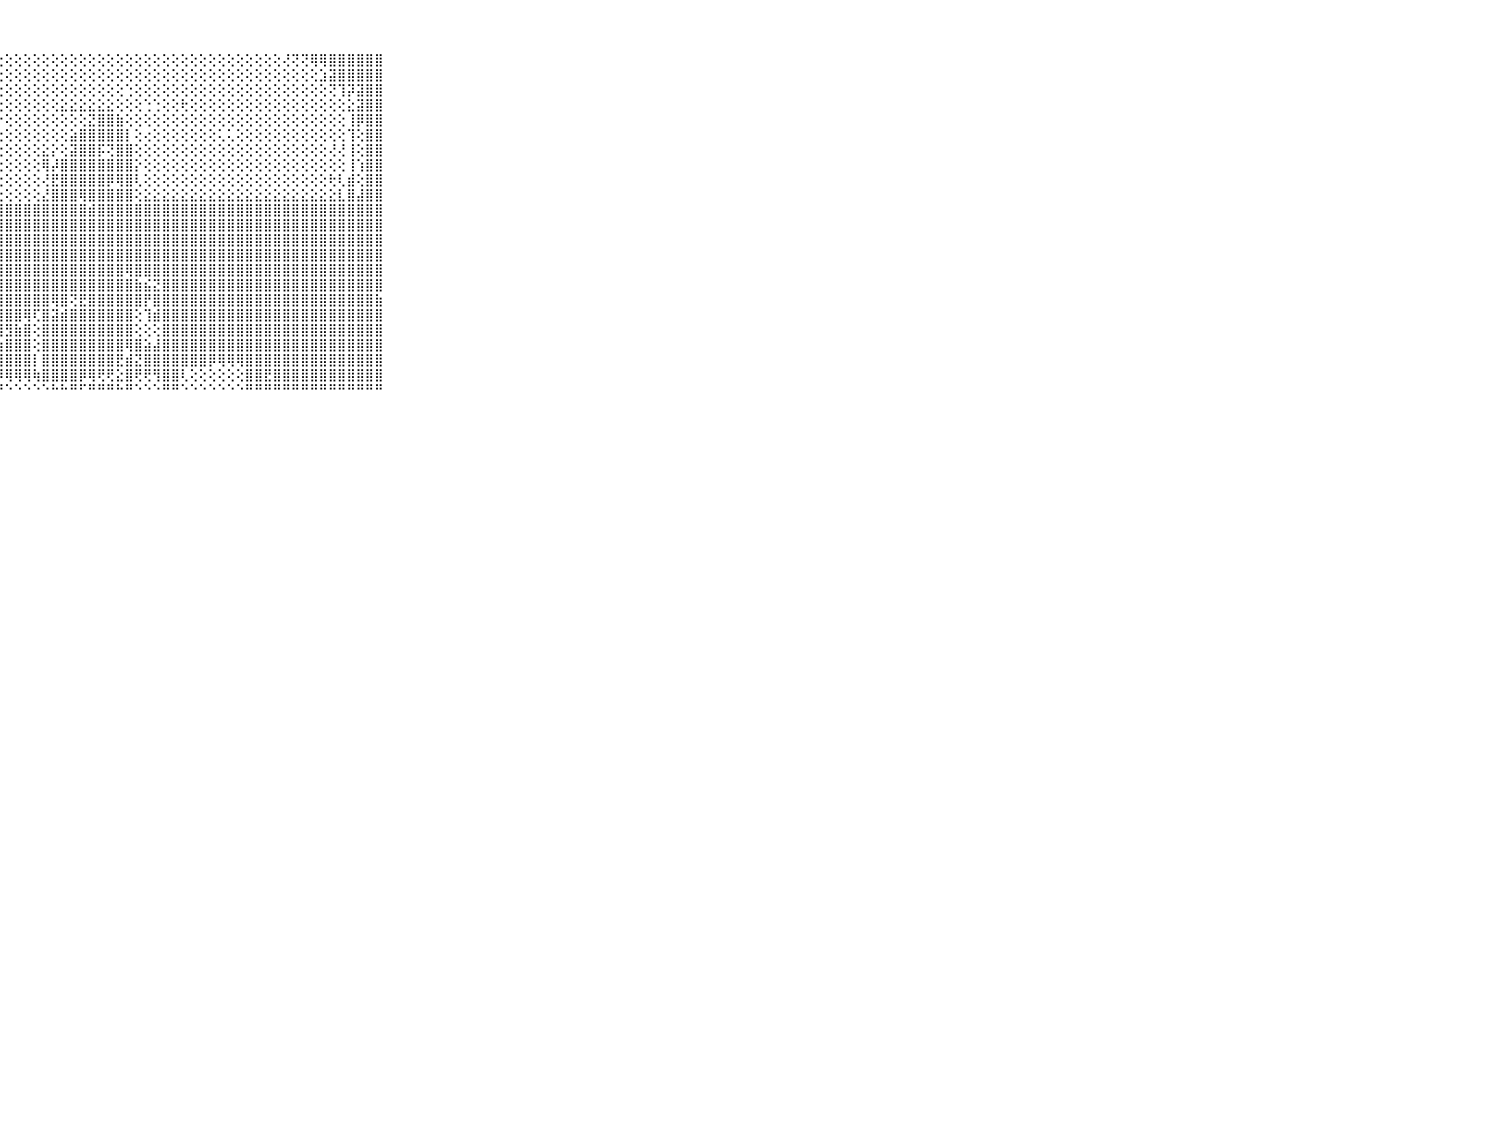

⠀⠀⠀⠀⠀⠀⠀⠀⠀⠀⠀⡿⢿⢟⢟⢗⢕⢕⢕⢕⣿⣕⢕⢕⢕⢕⢕⢕⢕⢕⢕⢕⢕⢕⢕⢕⢕⢕⢕⢕⢕⢕⢕⢕⢕⢕⢕⢕⢕⢕⢕⢕⢕⢕⢕⢕⢕⢕⢜⢝⢝⢿⢿⣿⣿⣿⣿⣿⣿⠀⠀⠀⠀⠀⠀⠀⠀⠀⠀⠀⠀
⠀⠀⠀⠀⠀⠀⠀⠀⠀⠀⠀⣷⣷⣧⣵⣵⣕⣕⡕⢕⡟⢕⢕⢕⢕⢕⢕⢕⢕⢕⢕⢕⢕⢕⢕⢕⢕⢕⢕⢕⢕⢕⢕⢕⢕⢕⢕⢕⢕⢕⢕⢕⢕⢕⢕⢕⢕⢕⢕⢕⢕⢕⣱⣽⣿⣿⣿⣿⣿⠀⠀⠀⠀⠀⠀⠀⠀⠀⠀⠀⠀
⠀⠀⠀⠀⠀⠀⠀⠀⠀⠀⠀⣿⣿⣿⣿⣿⣟⣟⣟⣟⢟⢟⢇⠕⢕⢕⢕⢕⢕⢕⢕⢕⢕⢕⢕⢕⢕⢕⢕⢕⢕⢑⢕⢕⢕⢕⢕⢕⢕⢕⢕⢕⢕⢕⢕⢕⢕⢕⢕⢕⢕⢕⢕⢝⢹⡽⣽⣿⣿⠀⠀⠀⠀⠀⠀⠀⠀⠀⠀⠀⠀
⠀⠀⠀⠀⠀⠀⠀⠀⠀⠀⠀⣿⣿⣿⣷⣿⣿⣯⣿⣷⡇⢕⣕⡕⢕⢕⢕⢕⢕⢕⢕⢕⢕⢕⣕⣕⣕⣕⣕⣕⢕⢕⢕⢑⢑⢕⢕⢗⢕⢕⢕⢕⢕⢕⢕⢕⢕⢕⢕⢕⢕⢕⢕⢕⢕⣕⣽⣿⣿⠀⠀⠀⠀⠀⠀⠀⠀⠀⠀⠀⠀
⠀⠀⠀⠀⠀⠀⠀⠀⠀⠀⠀⠿⠿⠿⢿⢿⣽⣯⣽⣿⣇⣑⣑⣑⣕⡑⠕⠕⢕⢕⢕⢕⢕⢕⢕⢕⢕⣝⣿⣿⣷⢕⢕⢕⢕⢕⢕⢕⢕⢕⢕⢕⢕⢕⢕⢕⢕⢕⢕⢕⢕⢕⢕⢕⢕⢸⡿⣿⣿⠀⠀⠀⠀⠀⠀⠀⠀⠀⠀⠀⠀
⠀⠀⠀⠀⠀⠀⠀⠀⠀⠀⠀⠀⠀⠀⠀⠀⠅⢐⢁⢔⢐⢕⢕⢕⢜⢕⢕⢕⢕⢕⢕⢕⢕⢕⢕⣵⣿⣿⣿⣿⣿⡇⢕⢔⢕⢕⢕⢕⢕⢕⢕⢅⢅⢕⢕⢕⢕⢕⢕⢕⢕⢕⢕⢕⢕⢹⢕⣿⣿⠀⠀⠀⠀⠀⠀⠀⠀⠀⠀⠀⠀
⠀⠀⠀⠀⠀⠀⠀⠀⠀⠀⠀⢄⢅⢅⢅⢅⢕⢕⢵⢕⢕⢕⢕⢕⢕⢕⢕⢕⢕⢕⢕⢕⣕⡕⢕⣽⣿⣿⡯⢝⣿⣿⢕⢕⢕⢕⢕⢕⢕⢕⢕⢕⢕⢕⢕⢕⢕⢕⢕⢕⢕⢕⢕⢜⢜⢸⢕⣿⣿⠀⠀⠀⠀⠀⠀⠀⠀⠀⠀⠀⠀
⠀⠀⠀⠀⠀⠀⠀⠀⠀⠀⠀⢑⣕⣕⣕⣕⡝⢕⢕⢕⢕⢕⢕⢕⢕⢕⢕⢕⢕⢕⢕⢕⢿⡼⣿⣿⣿⣿⣿⣿⣿⣿⡕⢕⢕⢕⢕⢕⢕⢕⢕⢕⢕⢕⢕⢕⢕⢕⢕⢕⢕⢕⢕⢕⢕⢸⢱⣿⣿⠀⠀⠀⠀⠀⠀⠀⠀⠀⠀⠀⠀
⠀⠀⠀⠀⠀⠀⠀⠀⠀⠀⠀⠘⠝⠝⠝⢕⢕⢕⢕⢕⢕⢕⢕⢕⢕⢕⠕⢕⢕⢕⢕⢕⢜⣟⣿⣿⣿⣿⣿⡿⢿⣿⢇⢕⢕⢕⢕⢕⢕⢕⢕⢕⢕⢕⢕⢕⢕⢕⢕⢕⢕⢕⢕⢗⢇⣾⢕⣿⣿⠀⠀⠀⠀⠀⠀⠀⠀⠀⠀⠀⠀
⠀⠀⠀⠀⠀⠀⠀⠀⠀⠀⠀⢔⢕⢕⢕⢕⢕⢕⢕⢕⢕⢕⢕⢕⢕⢕⢕⢕⢕⢕⢕⢕⣜⣿⣿⣿⢿⣿⣿⣿⣿⣿⢕⣕⣕⣕⣕⣕⣕⣕⣕⣕⣕⣕⣕⣕⣕⣕⣕⣕⣕⣕⣕⣕⣇⣿⣼⣿⣿⠀⠀⠀⠀⠀⠀⠀⠀⠀⠀⠀⠀
⠀⠀⠀⠀⠀⠀⠀⠀⠀⠀⠀⣿⣿⣿⣿⣿⣿⣿⣿⣿⣿⣿⣿⣿⣿⣿⣿⣿⣿⣿⣿⣿⣿⣿⣿⣿⣿⣾⣿⣿⣿⣿⣿⣿⣿⣿⣿⣿⣿⣿⣿⣿⣿⣿⣿⣿⣿⣿⣿⣿⣿⣿⣿⣿⣿⣿⣿⣿⣿⠀⠀⠀⠀⠀⠀⠀⠀⠀⠀⠀⠀
⠀⠀⠀⠀⠀⠀⠀⠀⠀⠀⠀⣿⣿⣿⣿⣿⣿⣿⣿⣿⡇⢕⣽⣿⣿⣿⣿⣿⣿⣿⣿⣿⣿⣿⣿⣿⣿⣿⣿⣿⣿⣿⣿⣿⣿⣿⣿⣿⣿⣿⣿⣿⣿⣿⣿⣿⣿⣿⣿⣿⣿⣿⣿⣿⣿⣿⣿⣿⣿⠀⠀⠀⠀⠀⠀⠀⠀⠀⠀⠀⠀
⠀⠀⠀⠀⠀⠀⠀⠀⠀⠀⠀⣿⣿⣿⣿⣿⣿⣿⣿⣿⡇⢕⢻⣿⣿⣿⣿⣿⣿⣿⣿⣿⣿⣿⣿⣿⣿⣿⣿⣿⣿⣿⣿⣿⣿⣿⣿⣿⣿⣿⣿⣿⣿⣿⣿⣿⣿⣿⣿⣿⣿⣿⣿⣿⣿⣿⣿⣿⣿⠀⠀⠀⠀⠀⠀⠀⠀⠀⠀⠀⠀
⠀⠀⠀⠀⠀⠀⠀⠀⠀⠀⠀⣿⣿⣿⣿⣿⣿⣿⣿⣿⡇⢕⢼⣿⣿⣿⣿⣿⣿⣿⣿⣿⣿⣿⣿⣿⣿⣿⣿⣿⣿⣿⣿⣿⣿⣿⣿⣿⣿⣿⣿⣿⣿⣿⣿⣿⣿⣿⣿⣿⣿⣿⣿⣿⣿⣿⣿⣿⣿⠀⠀⠀⠀⠀⠀⠀⠀⠀⠀⠀⠀
⠀⠀⠀⠀⠀⠀⠀⠀⠀⠀⠀⣿⣿⣿⣿⣿⣿⣿⣿⣿⡇⢕⢸⣿⣿⣿⣿⣿⣿⣿⣿⣿⣿⣿⣿⣿⣿⣿⣿⣿⣿⢿⣿⣿⣿⣿⣿⣿⣿⣿⣿⣿⣿⣿⣿⣿⣿⣿⣿⣿⣿⣿⣿⣿⣿⣿⣿⣿⣿⠀⠀⠀⠀⠀⠀⠀⠀⠀⠀⠀⠀
⠀⠀⠀⠀⠀⠀⠀⠀⠀⠀⠀⣿⣿⣿⣿⣿⣿⣿⣿⣿⡇⢕⢸⣿⣿⣿⣿⣿⣿⣿⣿⣿⣿⣿⣿⣿⣿⣿⣿⣿⣿⣿⣷⣮⣝⣿⣿⣿⣿⣿⣿⣿⣿⣿⣿⣿⣿⣿⣿⣿⣿⣿⣿⣿⣿⣿⣿⣿⣿⠀⠀⠀⠀⠀⠀⠀⠀⠀⠀⠀⠀
⠀⠀⠀⠀⠀⠀⠀⠀⠀⠀⠀⣿⣿⣿⣿⣿⣿⣿⣿⣿⡇⢕⢸⣿⣿⣿⣿⣿⣿⣿⣿⣿⣿⢿⣿⢝⣟⣿⣿⣿⣿⣿⣿⡟⣿⣿⣿⣿⣿⣿⣿⣿⣿⣿⣿⣿⣿⣿⣿⣿⣿⣿⣿⣿⣿⣿⣿⣿⣷⠀⠀⠀⠀⠀⠀⠀⠀⠀⠀⠀⠀
⠀⠀⠀⠀⠀⠀⠀⠀⠀⠀⠀⣿⣿⣿⣿⣿⣿⣿⣿⣿⡇⢕⢸⣿⣿⣿⣿⣿⣿⣿⢿⢏⣿⣽⣾⣿⣿⣿⣿⣿⣿⣿⢕⢹⣾⣿⣿⣿⣿⣿⣿⣿⣿⣿⣿⣿⣿⣿⣿⣿⣿⣿⣿⣿⣿⣿⣿⣿⣿⠀⠀⠀⠀⠀⠀⠀⠀⠀⠀⠀⠀
⠀⠀⠀⠀⠀⠀⠀⠀⠀⠀⠀⣿⣿⣿⣿⣿⣿⣿⣿⣿⡇⢕⢸⣿⣿⣿⣽⢾⣻⣷⣿⢕⣿⣿⣿⣿⣿⣿⣿⣿⣿⣿⢕⢕⢕⣿⣿⣿⣿⣿⣿⣿⣿⣿⣿⣿⣿⣿⣿⣿⣿⣿⣿⣿⣿⣿⣿⣿⣿⠀⠀⠀⠀⠀⠀⠀⠀⠀⠀⠀⠀
⠀⠀⠀⠀⠀⠀⠀⠀⠀⠀⠀⣿⣿⣿⣿⣿⣿⣿⣿⣿⣧⣵⣾⣿⣿⢏⣱⣷⣿⣿⣿⢕⣿⣿⣿⣿⣿⣿⣿⣿⣿⢿⣿⣵⣼⣿⣿⣿⣿⣿⣿⣿⣿⣿⣿⣿⣿⣿⣿⣿⣿⣿⣿⣿⣿⣿⣿⣿⣿⠀⠀⠀⠀⠀⠀⠀⠀⠀⠀⠀⠀
⠀⠀⠀⠀⠀⠀⠀⠀⠀⠀⠀⣿⣿⣿⣿⣿⣿⣿⣿⣿⣿⣿⣿⣿⣿⣿⣿⣿⣿⣿⣿⡇⣿⣿⣿⣿⣿⣿⣿⣿⣟⣾⣝⣿⣿⣿⣿⣿⣿⣿⡿⢿⢿⢿⣿⣿⣿⣿⣿⣿⣿⣿⣿⣿⣿⣿⣿⣿⣿⠀⠀⠀⠀⠀⠀⠀⠀⠀⠀⠀⠀
⠀⠀⠀⠀⠀⠀⠀⠀⠀⠀⠀⣿⣿⣿⣿⣿⣿⣿⣿⣿⢿⣿⣿⣿⣿⣿⣿⡿⢿⢿⢿⢷⣿⣿⣿⣿⡿⢿⢟⢟⣕⣿⢟⢟⢻⣿⣿⢇⢕⢕⢕⢕⢕⢕⣿⣿⣟⣿⣿⣿⣿⣿⣿⣿⣿⣿⣿⣿⣿⠀⠀⠀⠀⠀⠀⠀⠀⠀⠀⠀⠀
⠀⠀⠀⠀⠀⠀⠀⠀⠀⠀⠀⠛⠛⠛⠛⠛⠛⠛⠛⠛⠚⠛⠛⠛⠛⠛⠛⠛⠑⠑⠑⠑⠑⠓⠓⠛⠋⠛⠛⠛⠓⠛⠑⠑⠑⠛⠛⠑⠑⠑⠑⠑⠑⠑⠛⠛⠛⠛⠛⠛⠛⠛⠛⠛⠛⠛⠛⠛⠛⠀⠀⠀⠀⠀⠀⠀⠀⠀⠀⠀⠀